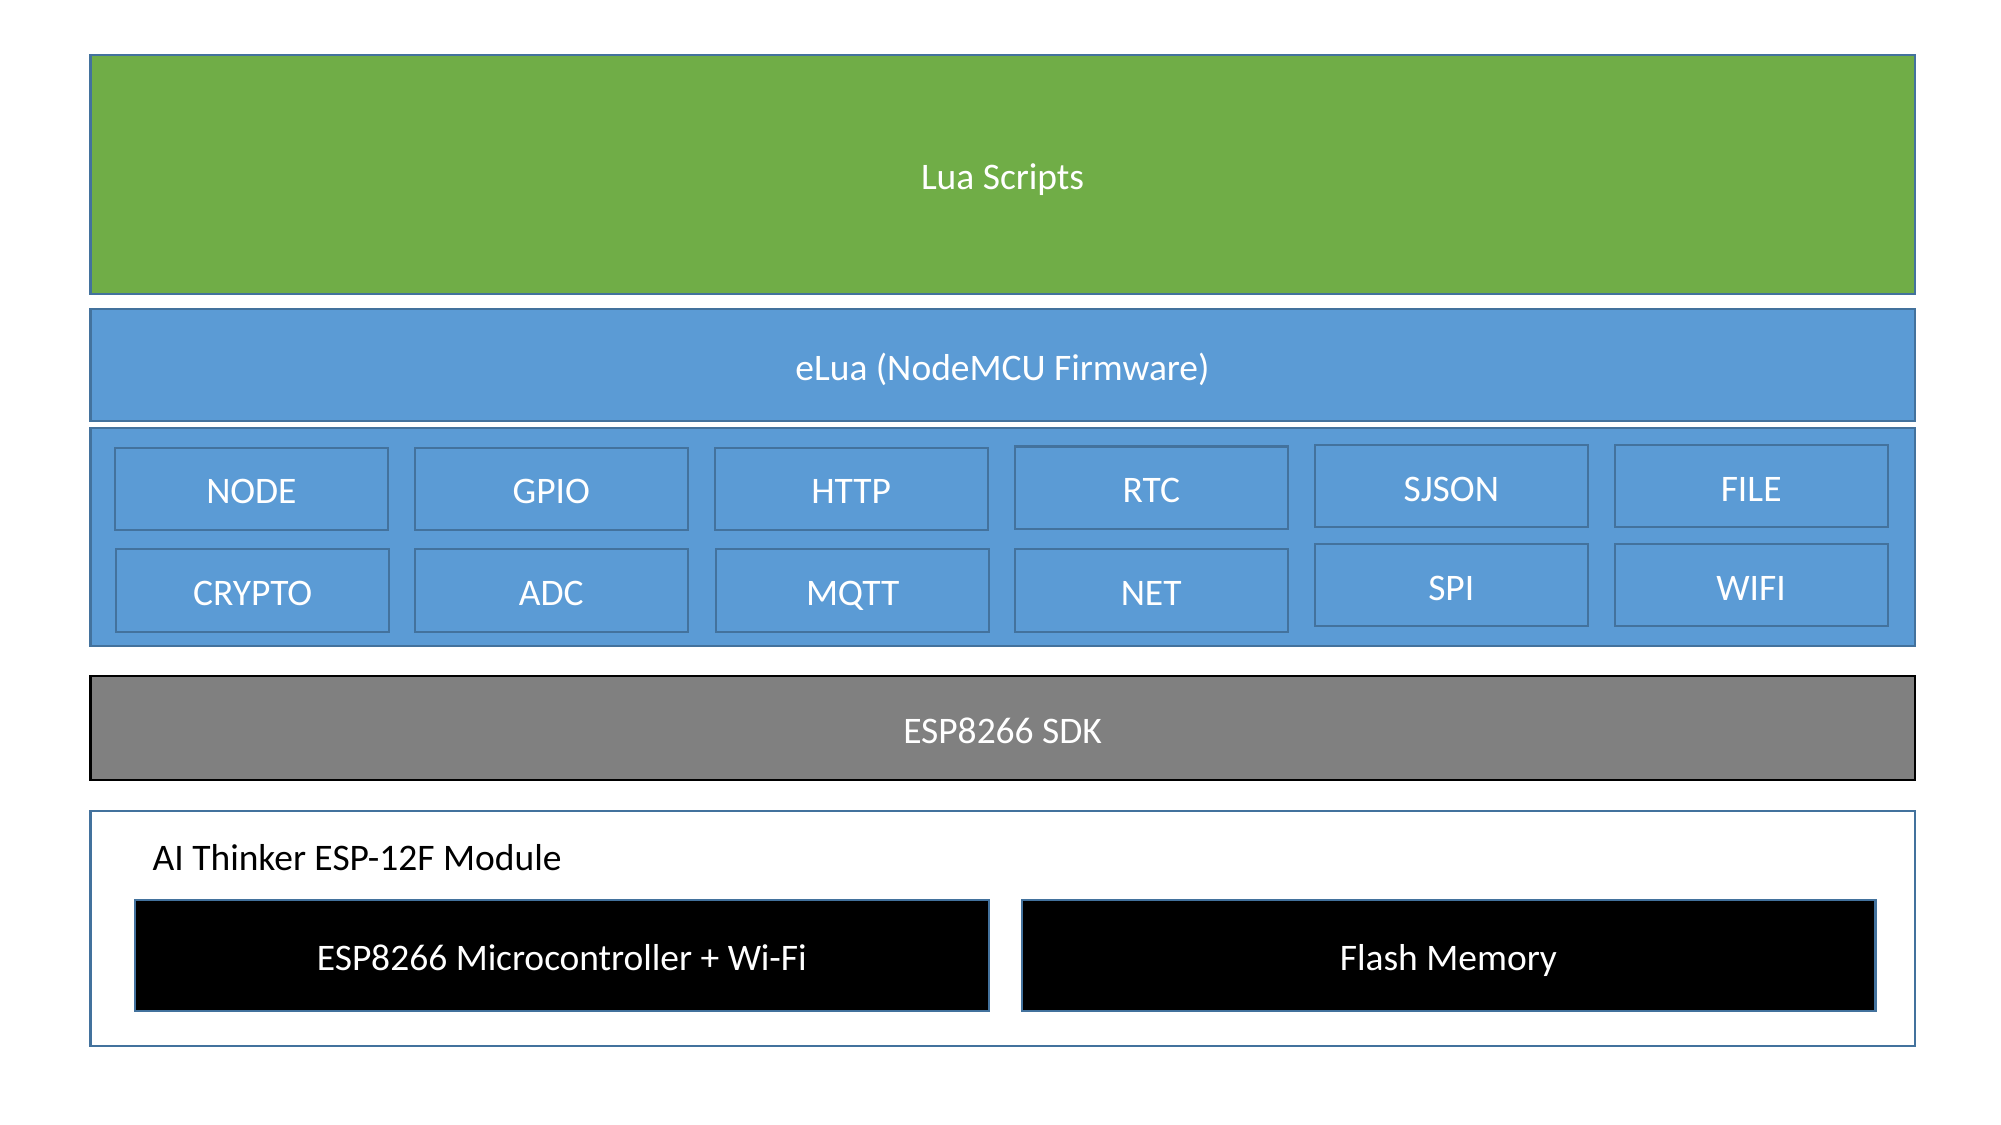

Lua Scripts
eLua (NodeMCU Firmware)

SJSON
FILE
RTC
GPIO
HTTP
NODE
SPI
WIFI
CRYPTO
ADC
MQTT
NET
ESP8266 SDK

AI Thinker ESP-12F Module
ESP8266 Microcontroller + Wi-Fi
Flash Memory